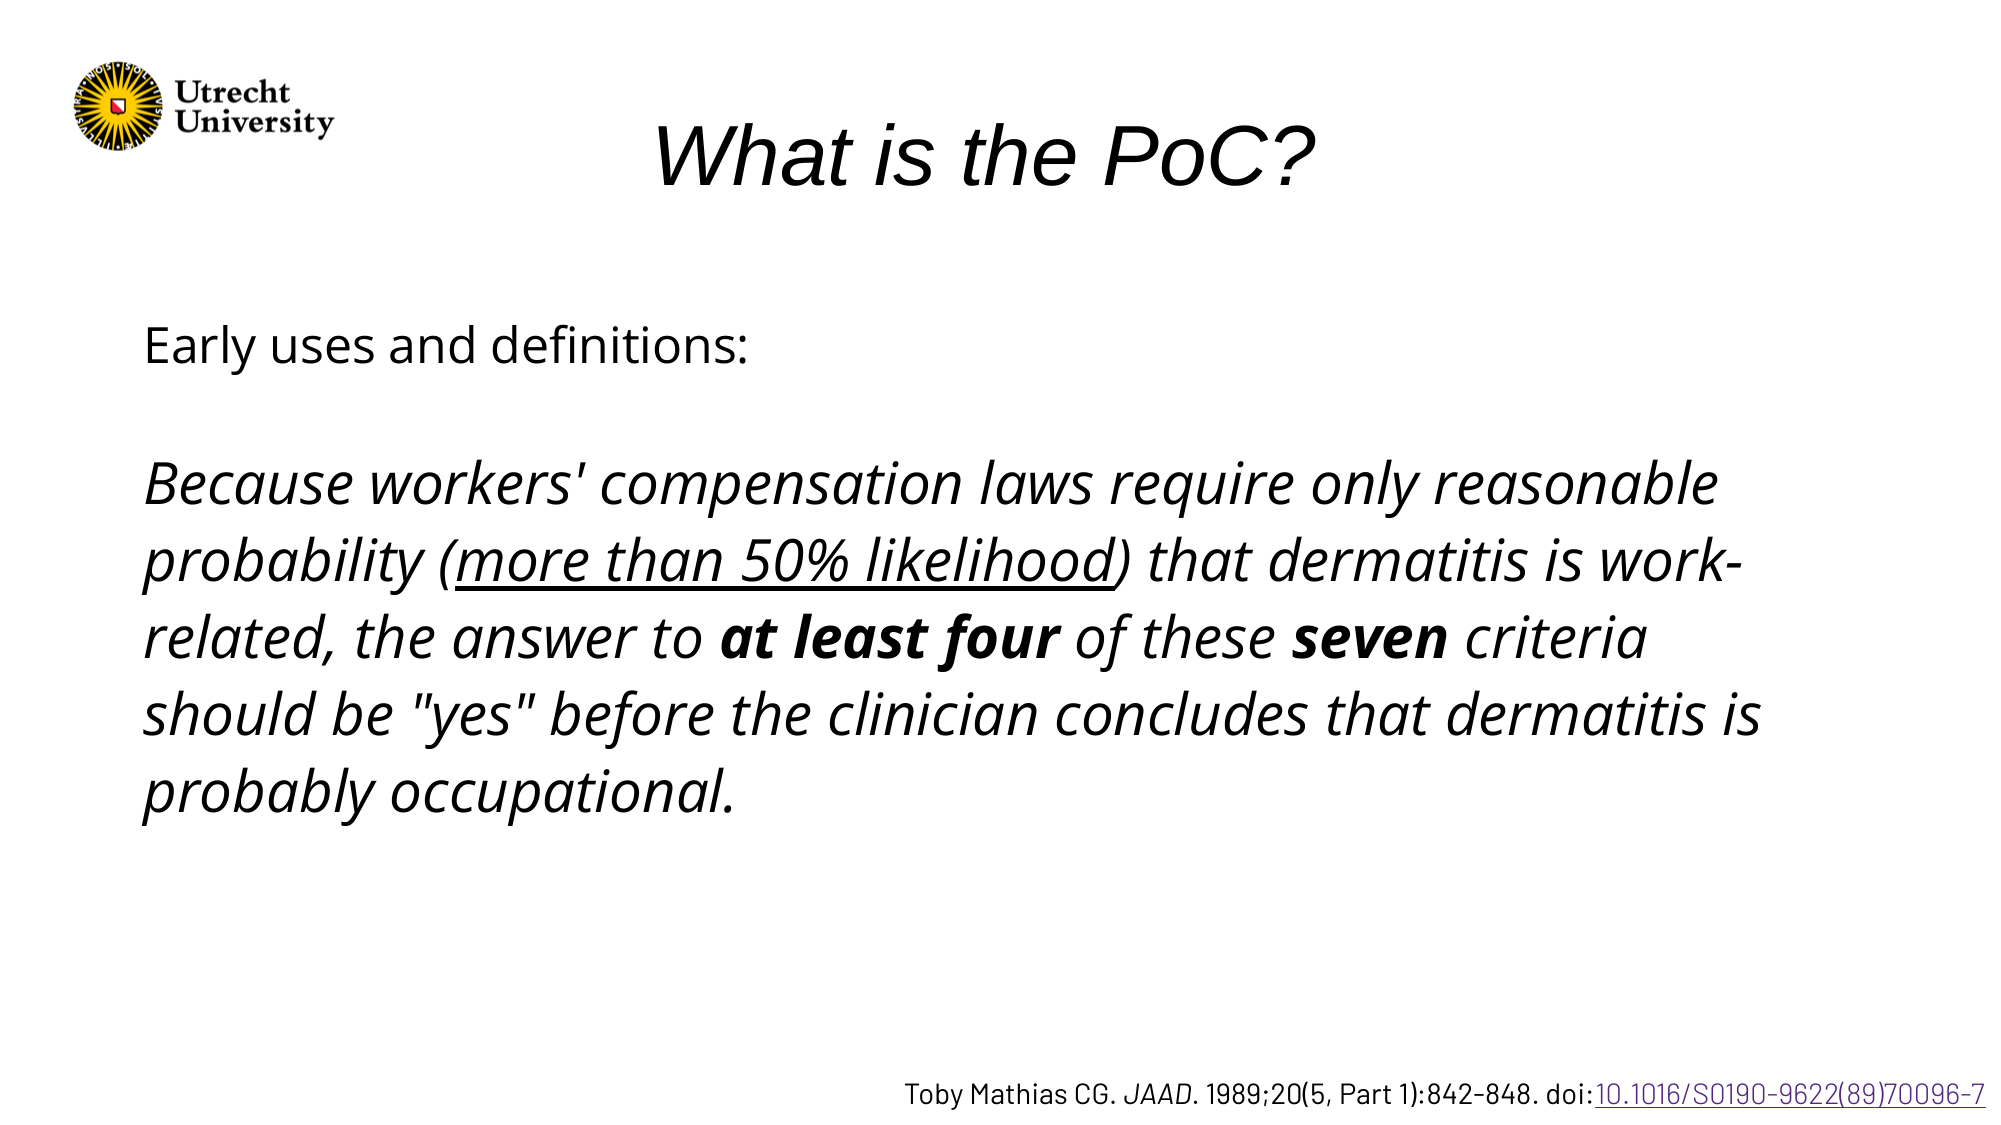

# What is the PoC?
Early uses and definitions:

Because workers' compensation laws require only reasonable probability (more than 50% likelihood) that dermatitis is work-related, the answer to at least four of these seven criteria should be "yes" before the clinician concludes that dermatitis is probably occupational.
Toby Mathias CG. JAAD. 1989;20(5, Part 1):842-848. doi:10.1016/S0190-9622(89)70096-7